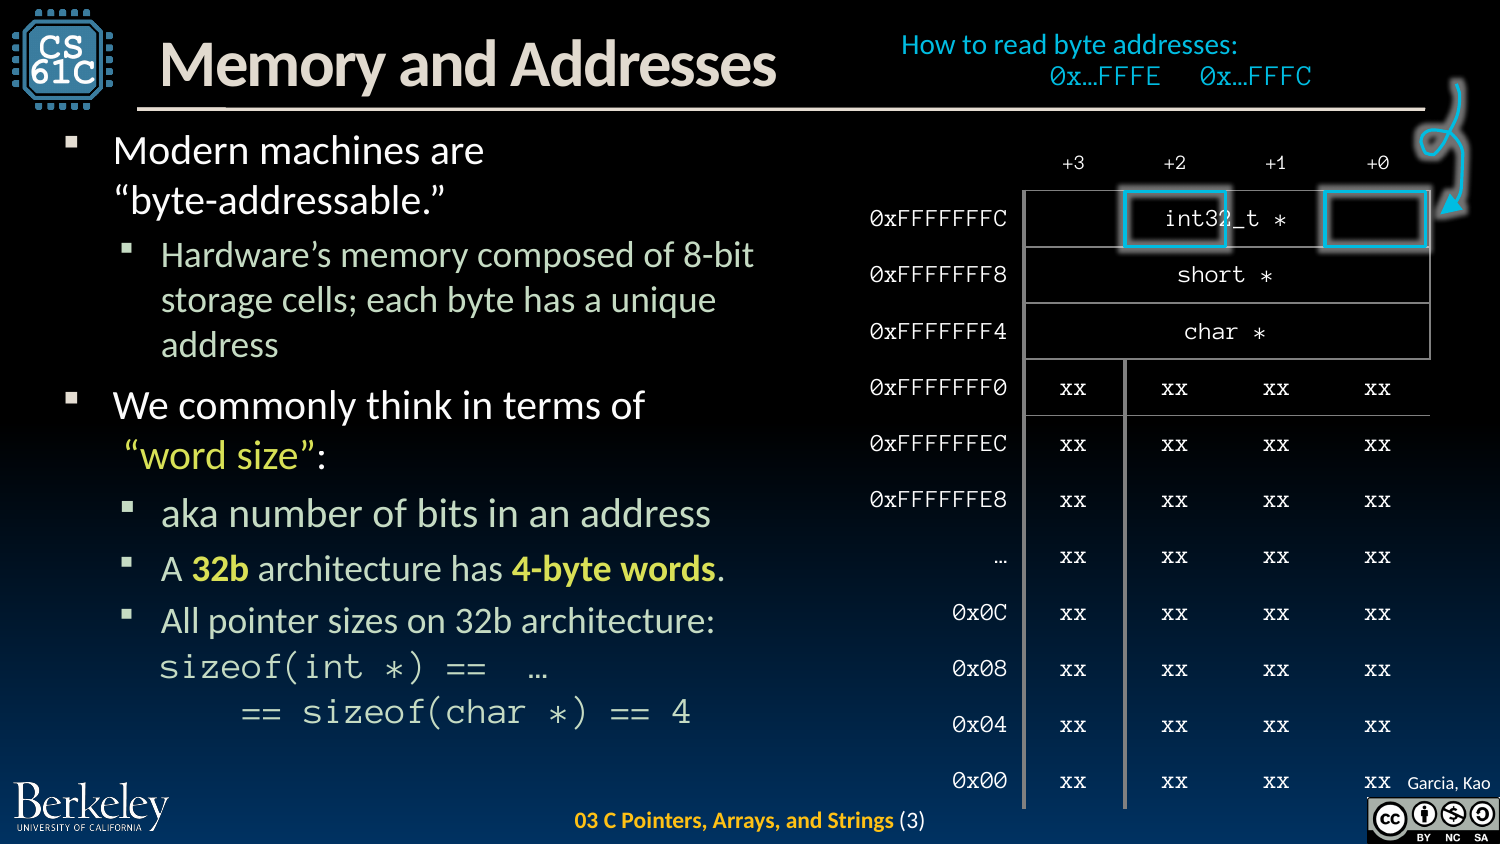

# Memory and Addresses
How to read byte addresses:
 	0x…FFFE	0x…FFFC

Modern machines are
“byte-addressable.”
Hardware’s memory composed of 8-bit storage cells; each byte has a unique address
We commonly think in terms of
 “word size”:
aka number of bits in an address
A 32b architecture has 4-byte words.
All pointer sizes on 32b architecture:
sizeof(int *) ==  …
    == sizeof(char *) == 4
|  | +3 | +2 | +1 | +0 |
| --- | --- | --- | --- | --- |
| 0xFFFFFFFC | int32\_t \* |  |  |  |
| 0xFFFFFFF8 | short \* |  |  |  |
| 0xFFFFFFF4 | char \* |  |  |  |
| 0xFFFFFFF0 | xx | xx | xx | xx |
| 0xFFFFFFEC | xx | xx | xx | xx |
| 0xFFFFFFE8 | xx | xx | xx | xx |
| … | xx | xx | xx | xx |
| 0x0C | xx | xx | xx | xx |
| 0x08 | xx | xx | xx | xx |
| 0x04 | xx | xx | xx | xx |
| 0x00 | xx | xx | xx | xx |